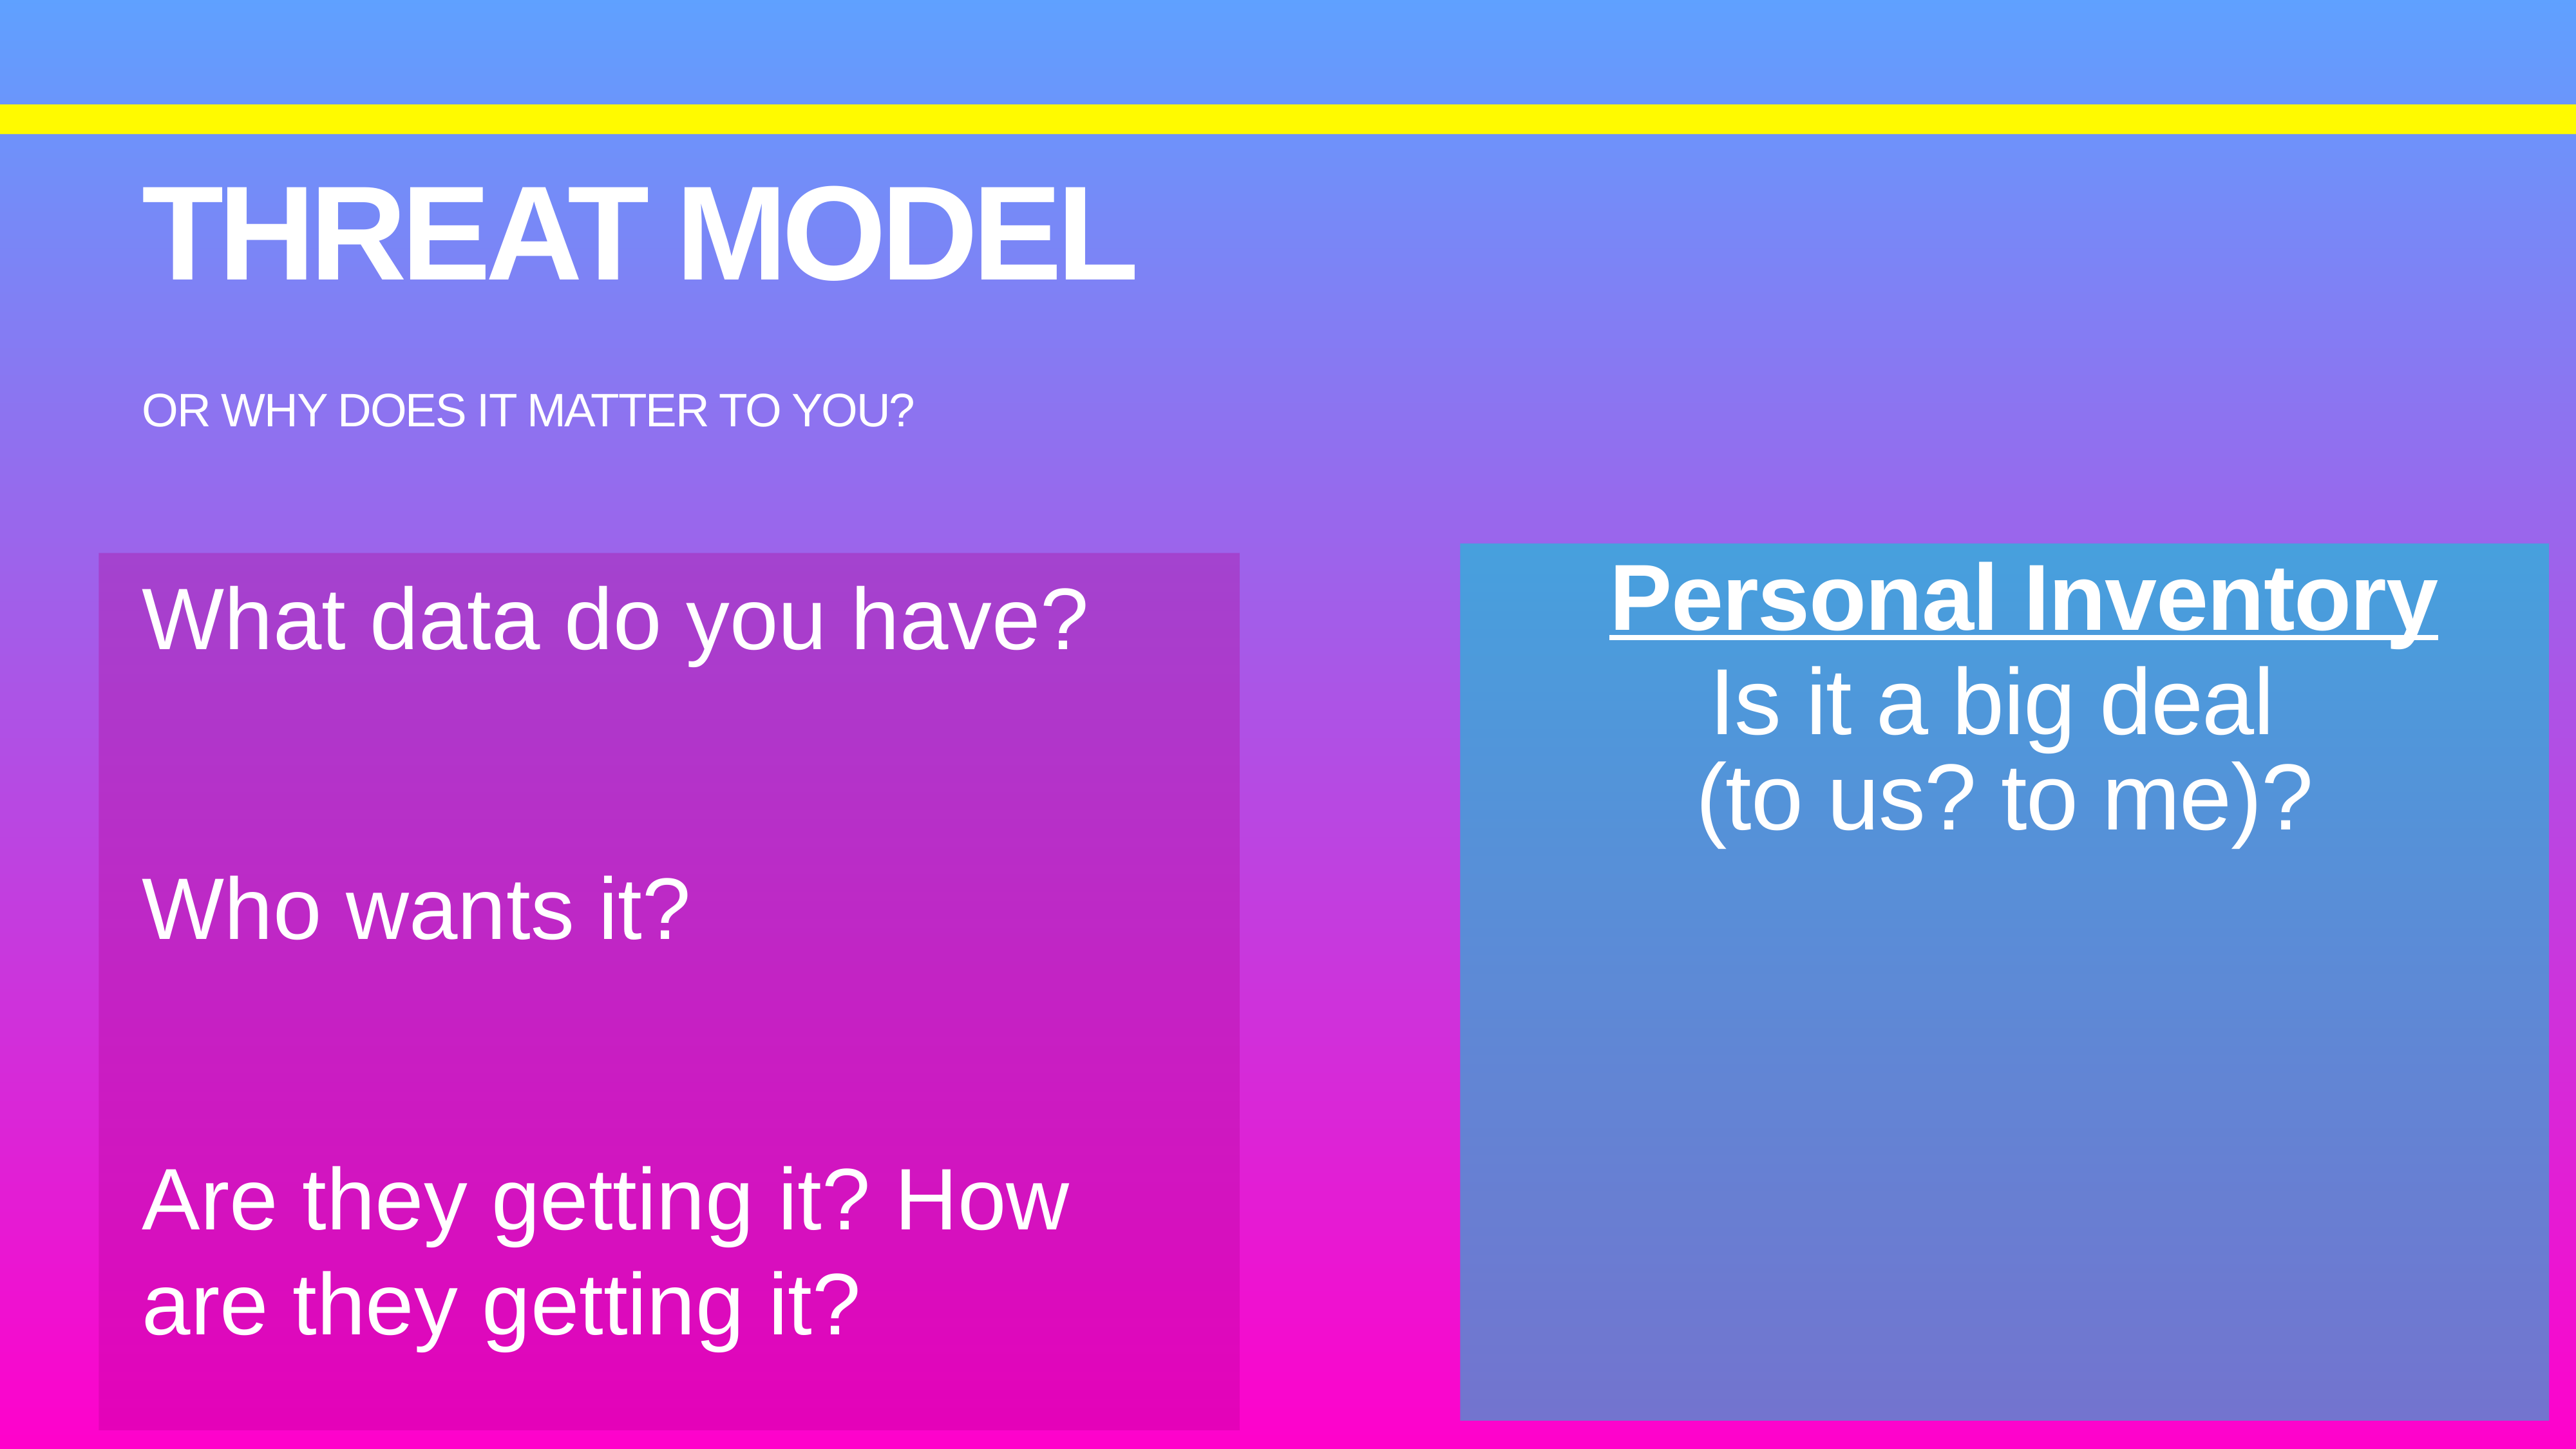

# Threat Model
Or why does it matter to you?
Personal Inventory

What data do you have?

Who wants it?

Are they getting it? How are they getting it?
Is it a big deal
(to us? to me)?